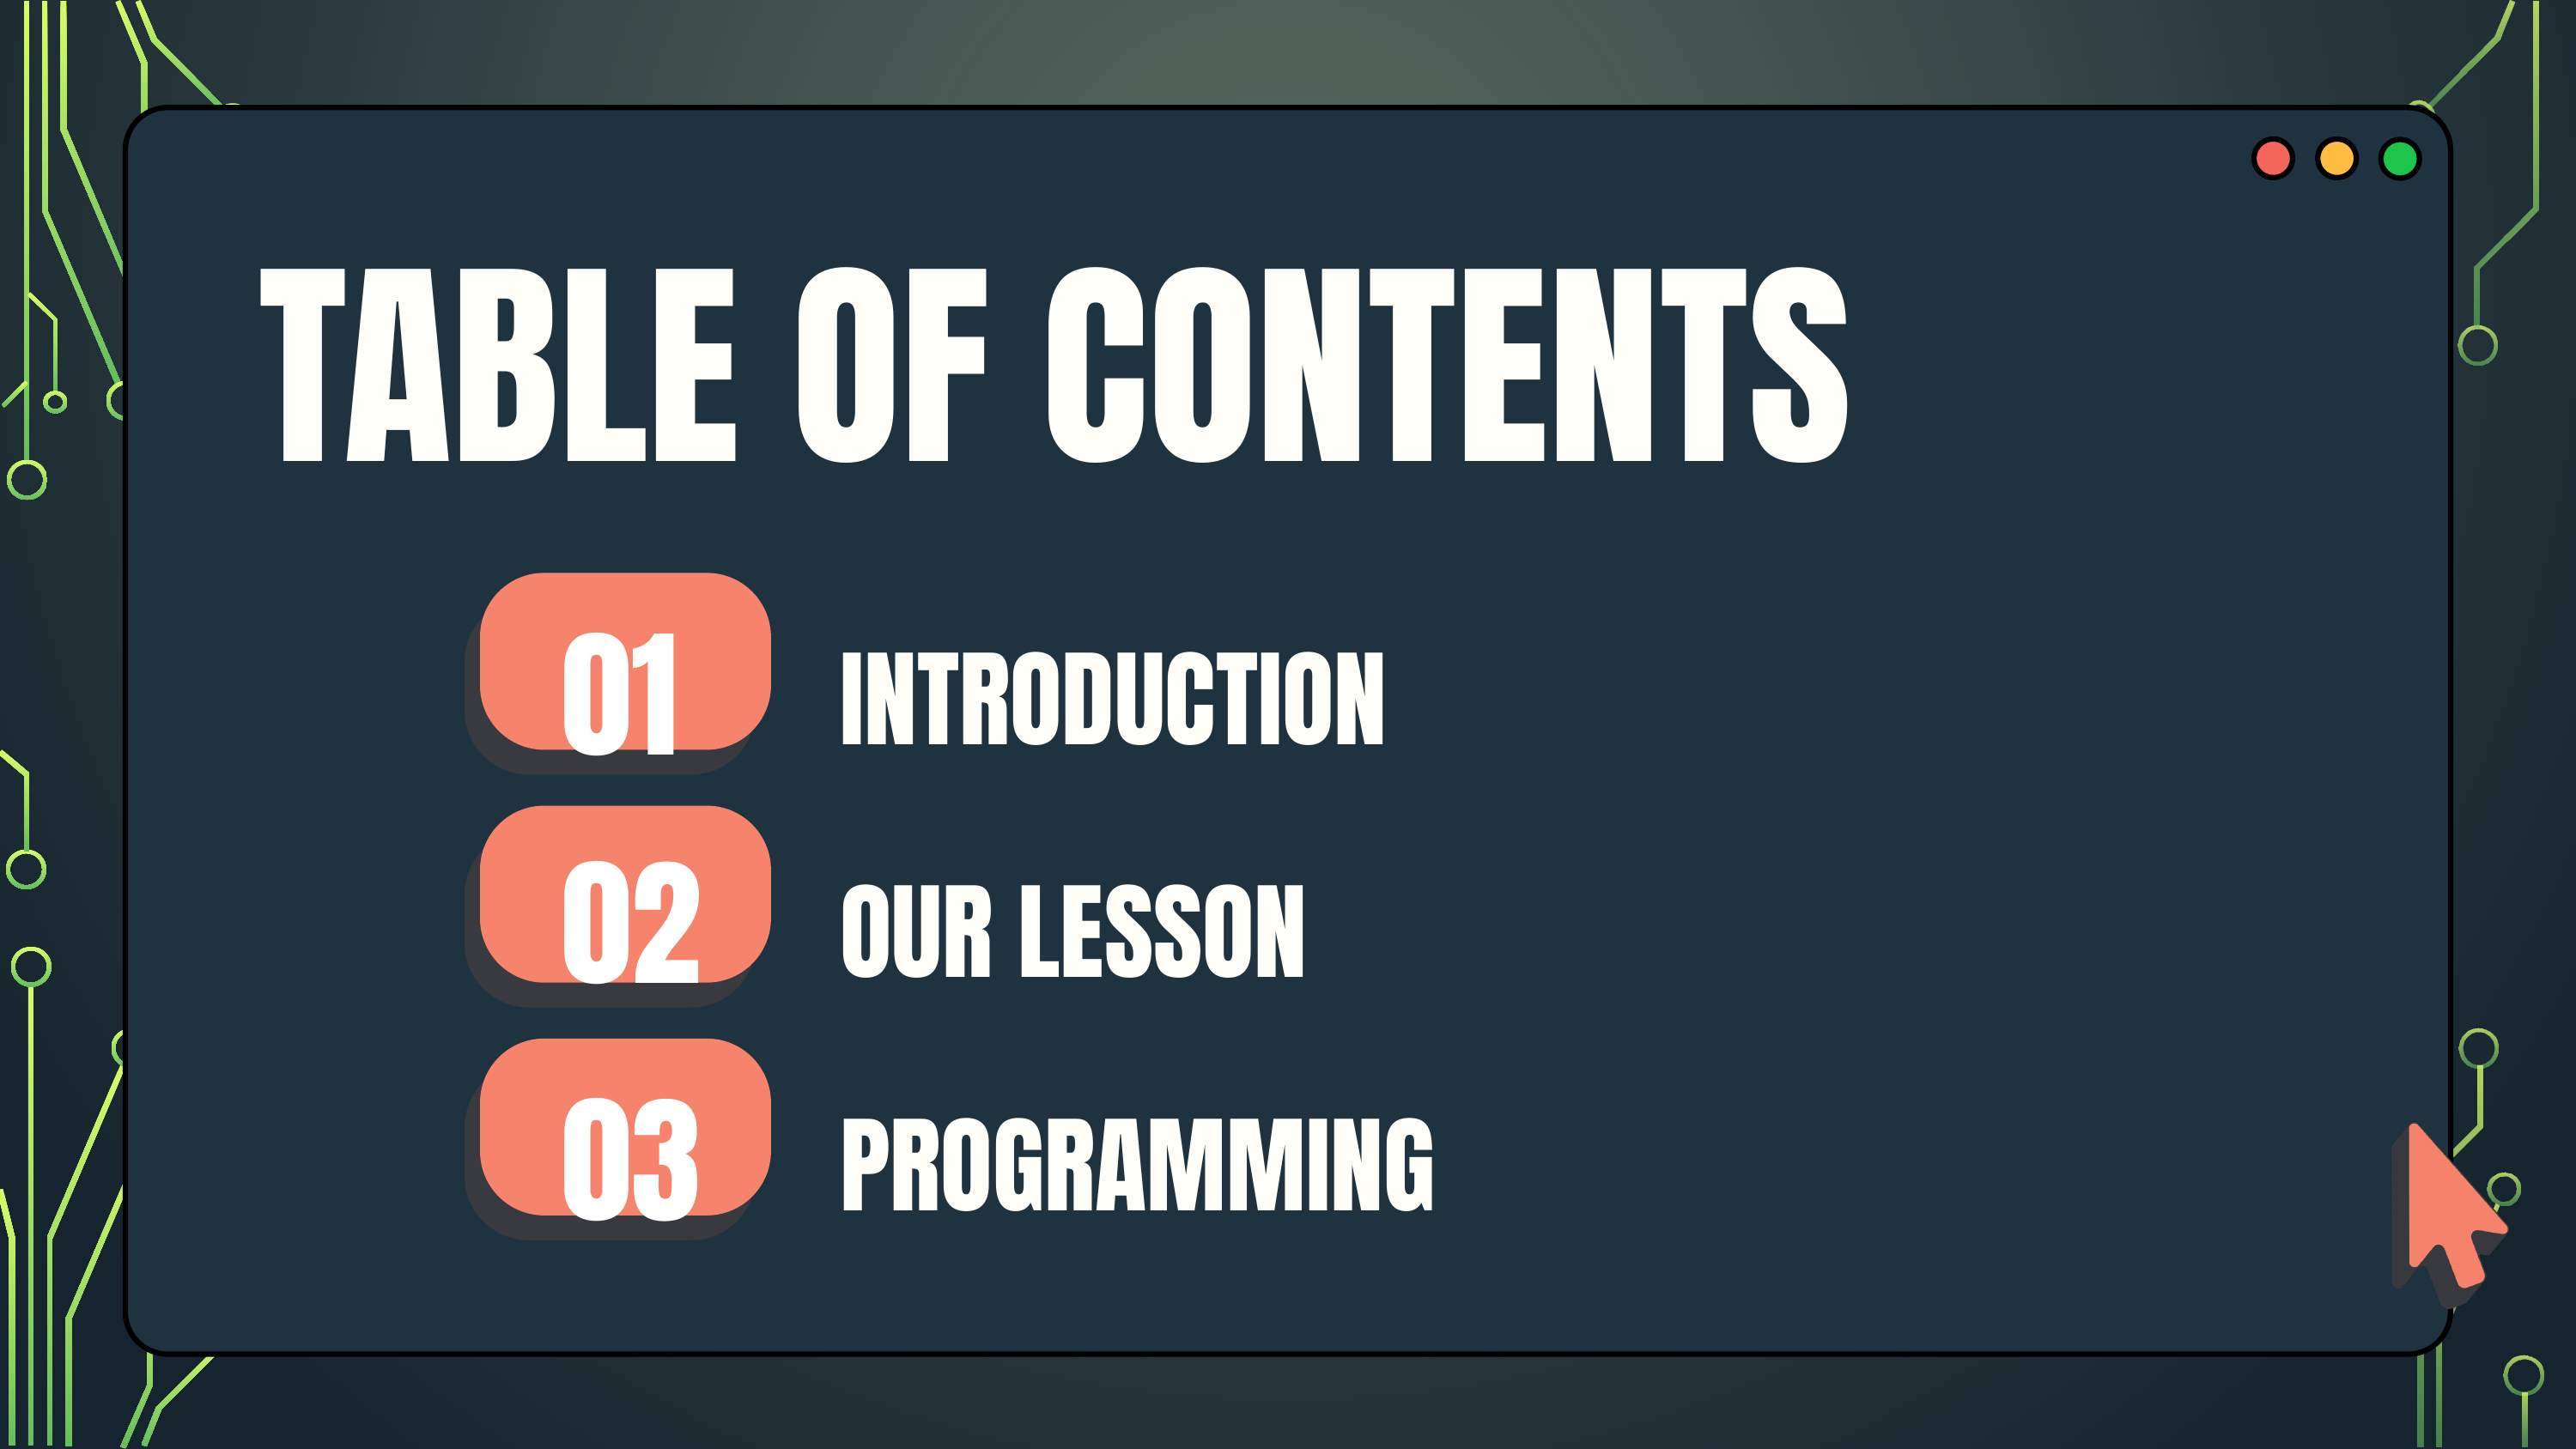

TABLE OF CONTENTS

01
INTRODUCTION

02
OUR LESSON

03
PROGRAMMING